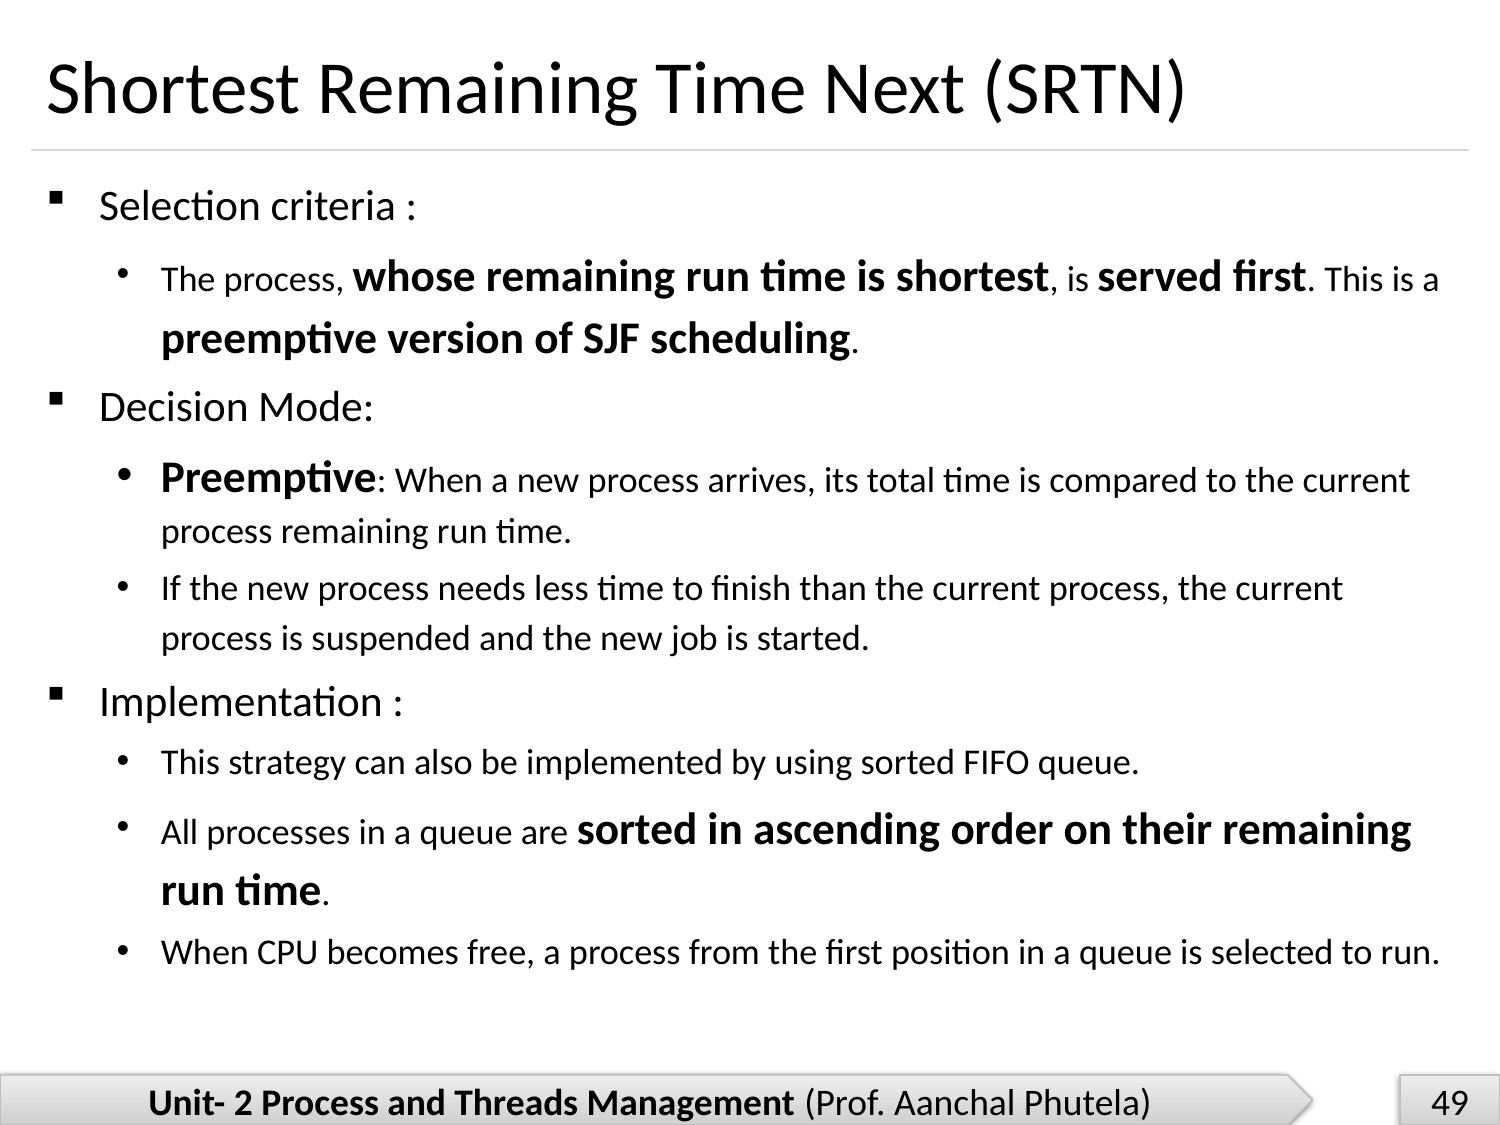

# Shortest Remaining Time Next (SRTN)
Selection criteria :
The process, whose remaining run time is shortest, is served first. This is a preemptive version of SJF scheduling.
Decision Mode:
Preemptive: When a new process arrives, its total time is compared to the current process remaining run time.
If the new process needs less time to finish than the current process, the current process is suspended and the new job is started.
Implementation :
This strategy can also be implemented by using sorted FIFO queue.
All processes in a queue are sorted in ascending order on their remaining run time.
When CPU becomes free, a process from the first position in a queue is selected to run.